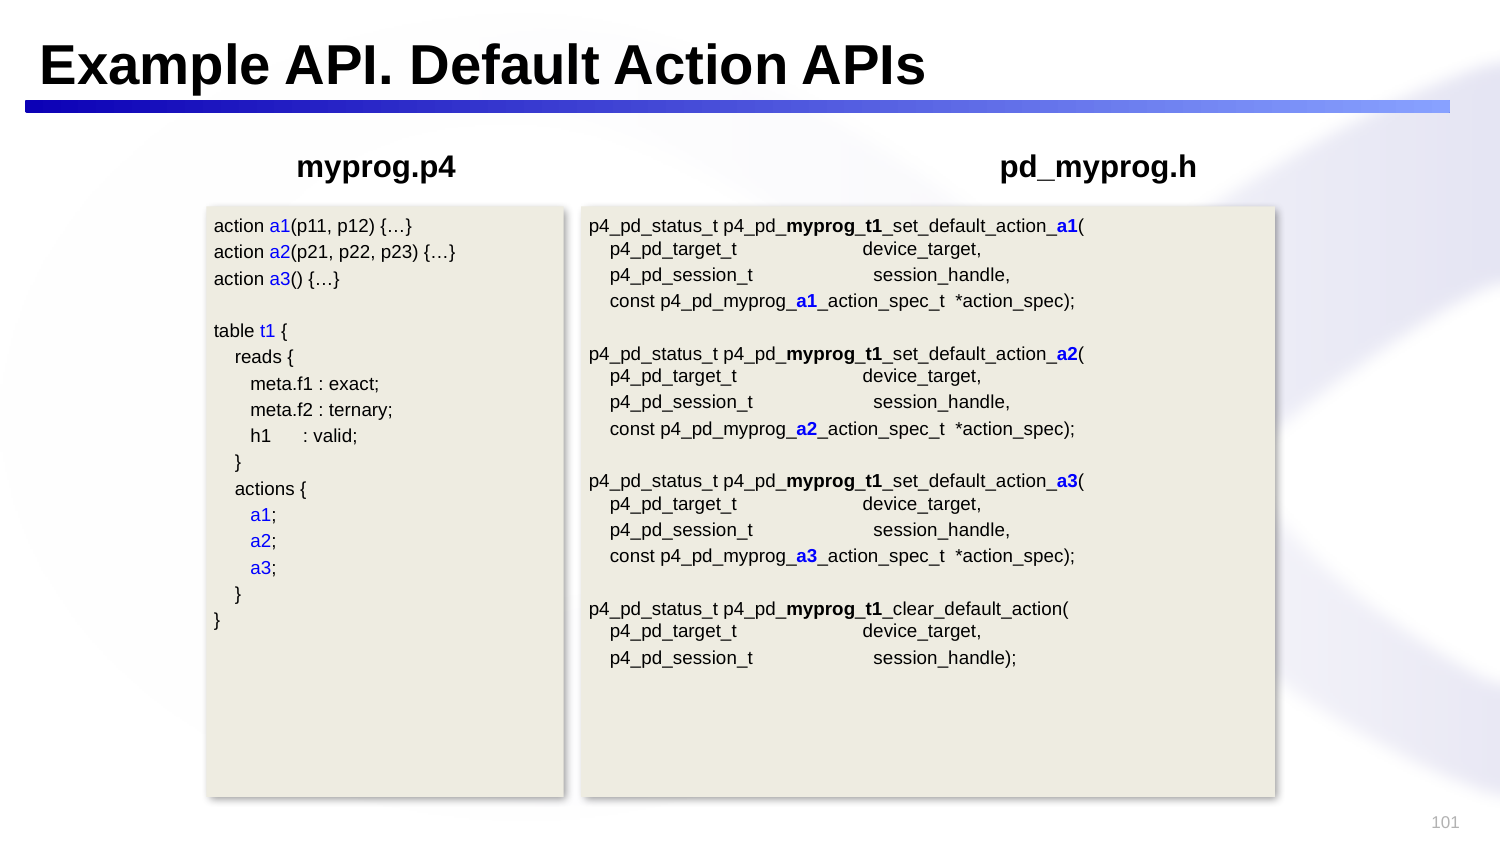

# Example API. Default Action APIs
myprog.p4
pd_myprog.h
action a1(p11, p12) {…}
action a2(p21, p22, p23) {…}
action a3() {…}

table t1 {
    reads {
       meta.f1 : exact;
       meta.f2 : ternary;
       h1      : valid;
    }
    actions {
       a1;
       a2;
       a3;
    }
}
p4_pd_status_t p4_pd_myprog_t1_set_default_action_a1(
    p4_pd_target_t                        device_target,
    p4_pd_session_t                       session_handle,
    const p4_pd_myprog_a1_action_spec_t  *action_spec);

p4_pd_status_t p4_pd_myprog_t1_set_default_action_a2(
    p4_pd_target_t                        device_target,
    p4_pd_session_t                       session_handle,
    const p4_pd_myprog_a2_action_spec_t  *action_spec);

p4_pd_status_t p4_pd_myprog_t1_set_default_action_a3(
    p4_pd_target_t                        device_target,
    p4_pd_session_t                       session_handle,
    const p4_pd_myprog_a3_action_spec_t  *action_spec);

p4_pd_status_t p4_pd_myprog_t1_clear_default_action(
    p4_pd_target_t                        device_target,
    p4_pd_session_t                       session_handle);

101